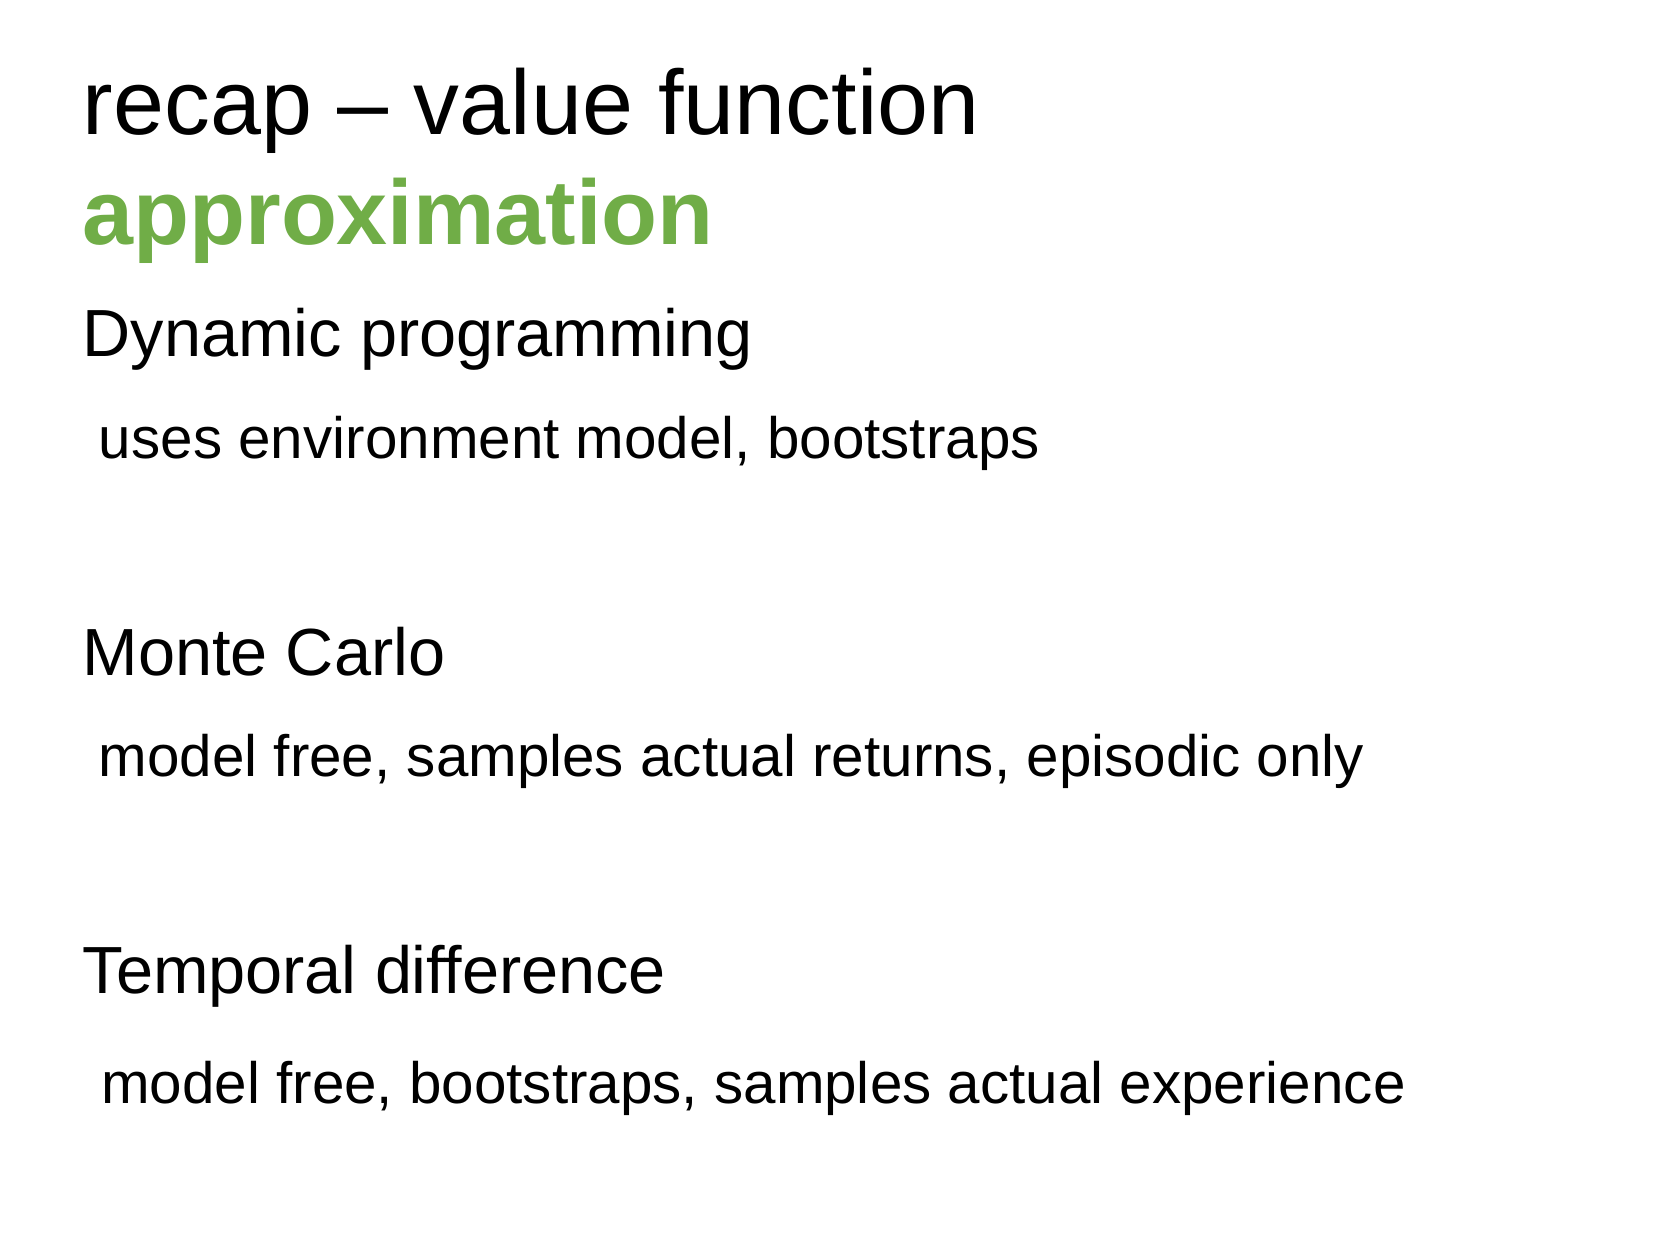

recap – value function approximation
Dynamic programming
 uses environment model, bootstraps

Monte Carlo
 model free, samples actual returns, episodic only

Temporal difference
 model free, bootstraps, samples actual experience